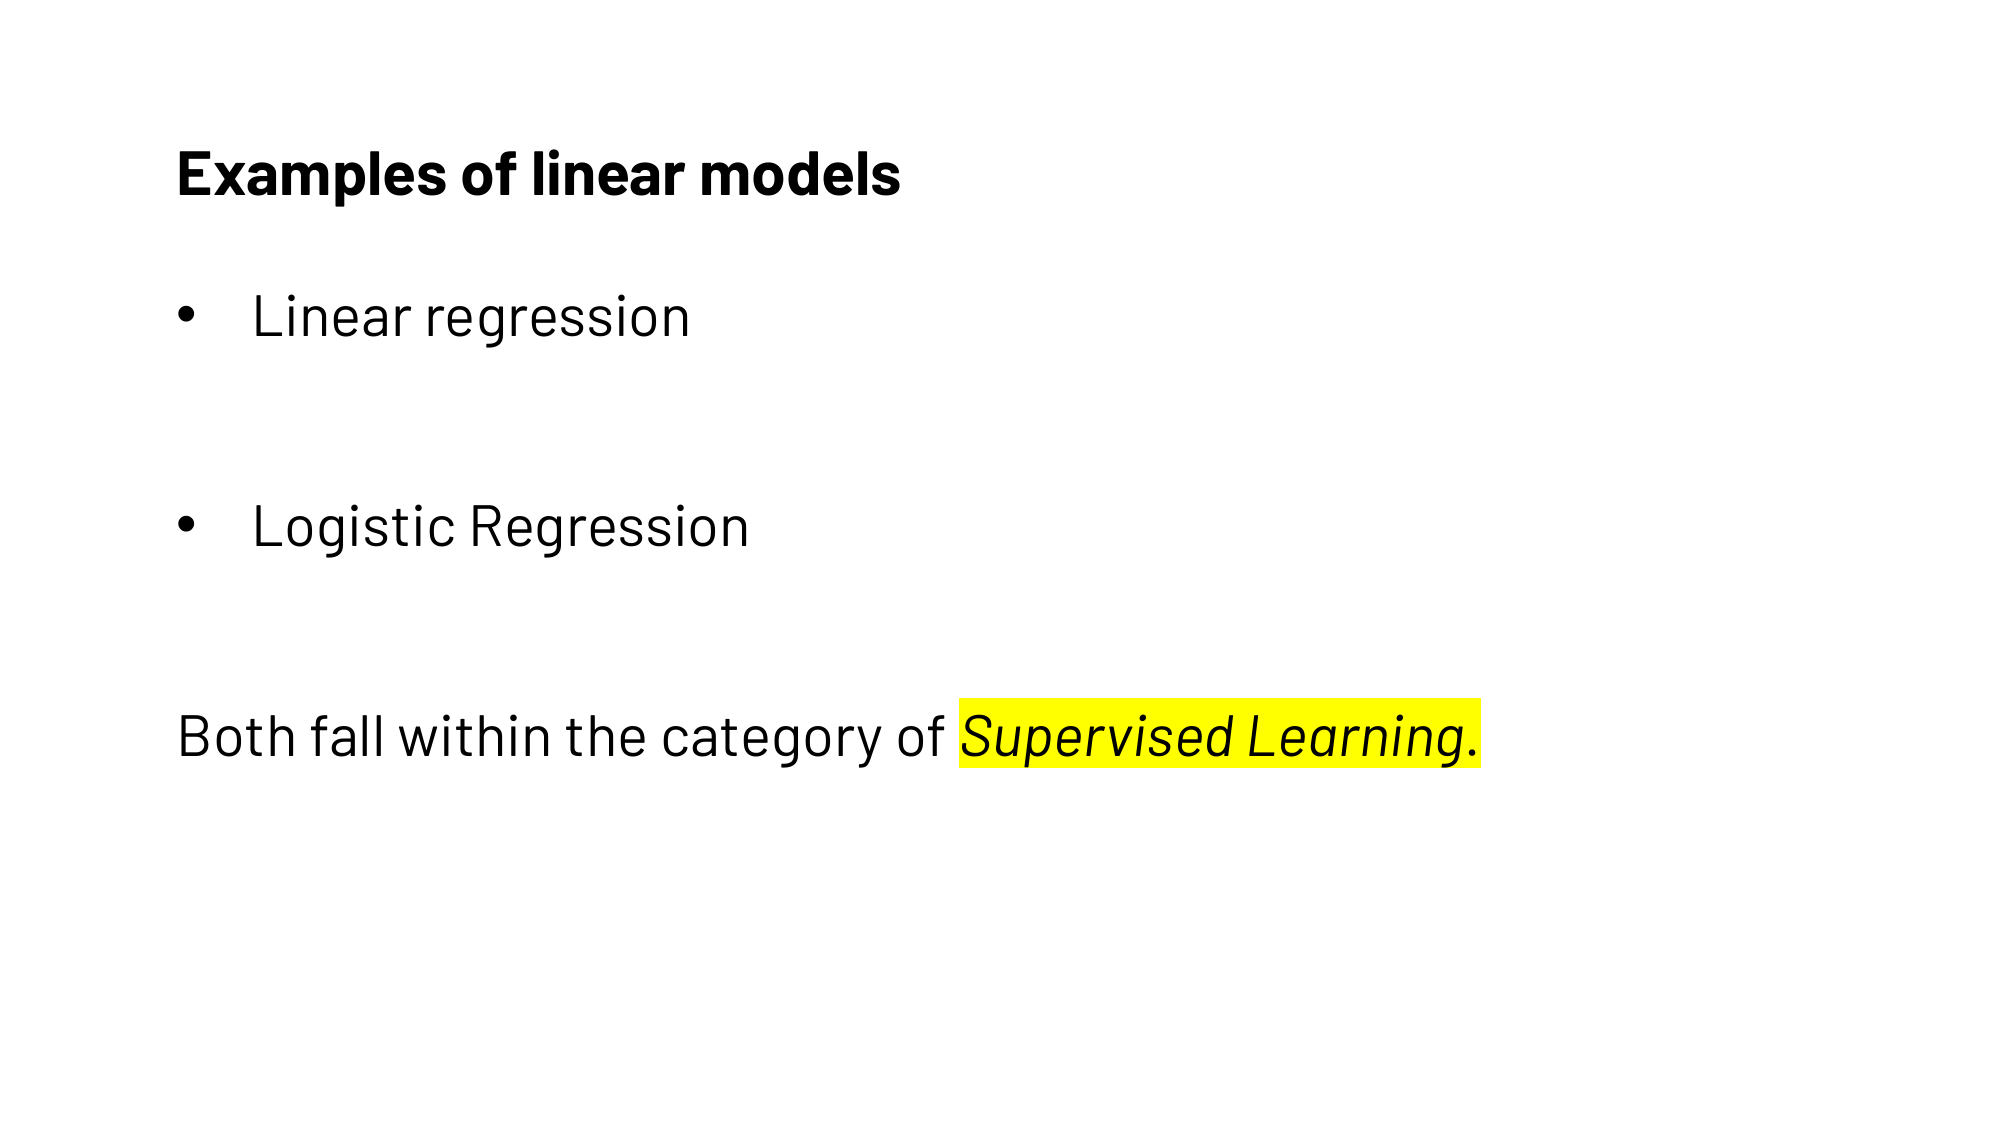

Examples of linear models

Linear regression

Logistic Regression

Both fall within the category of Supervised Learning.